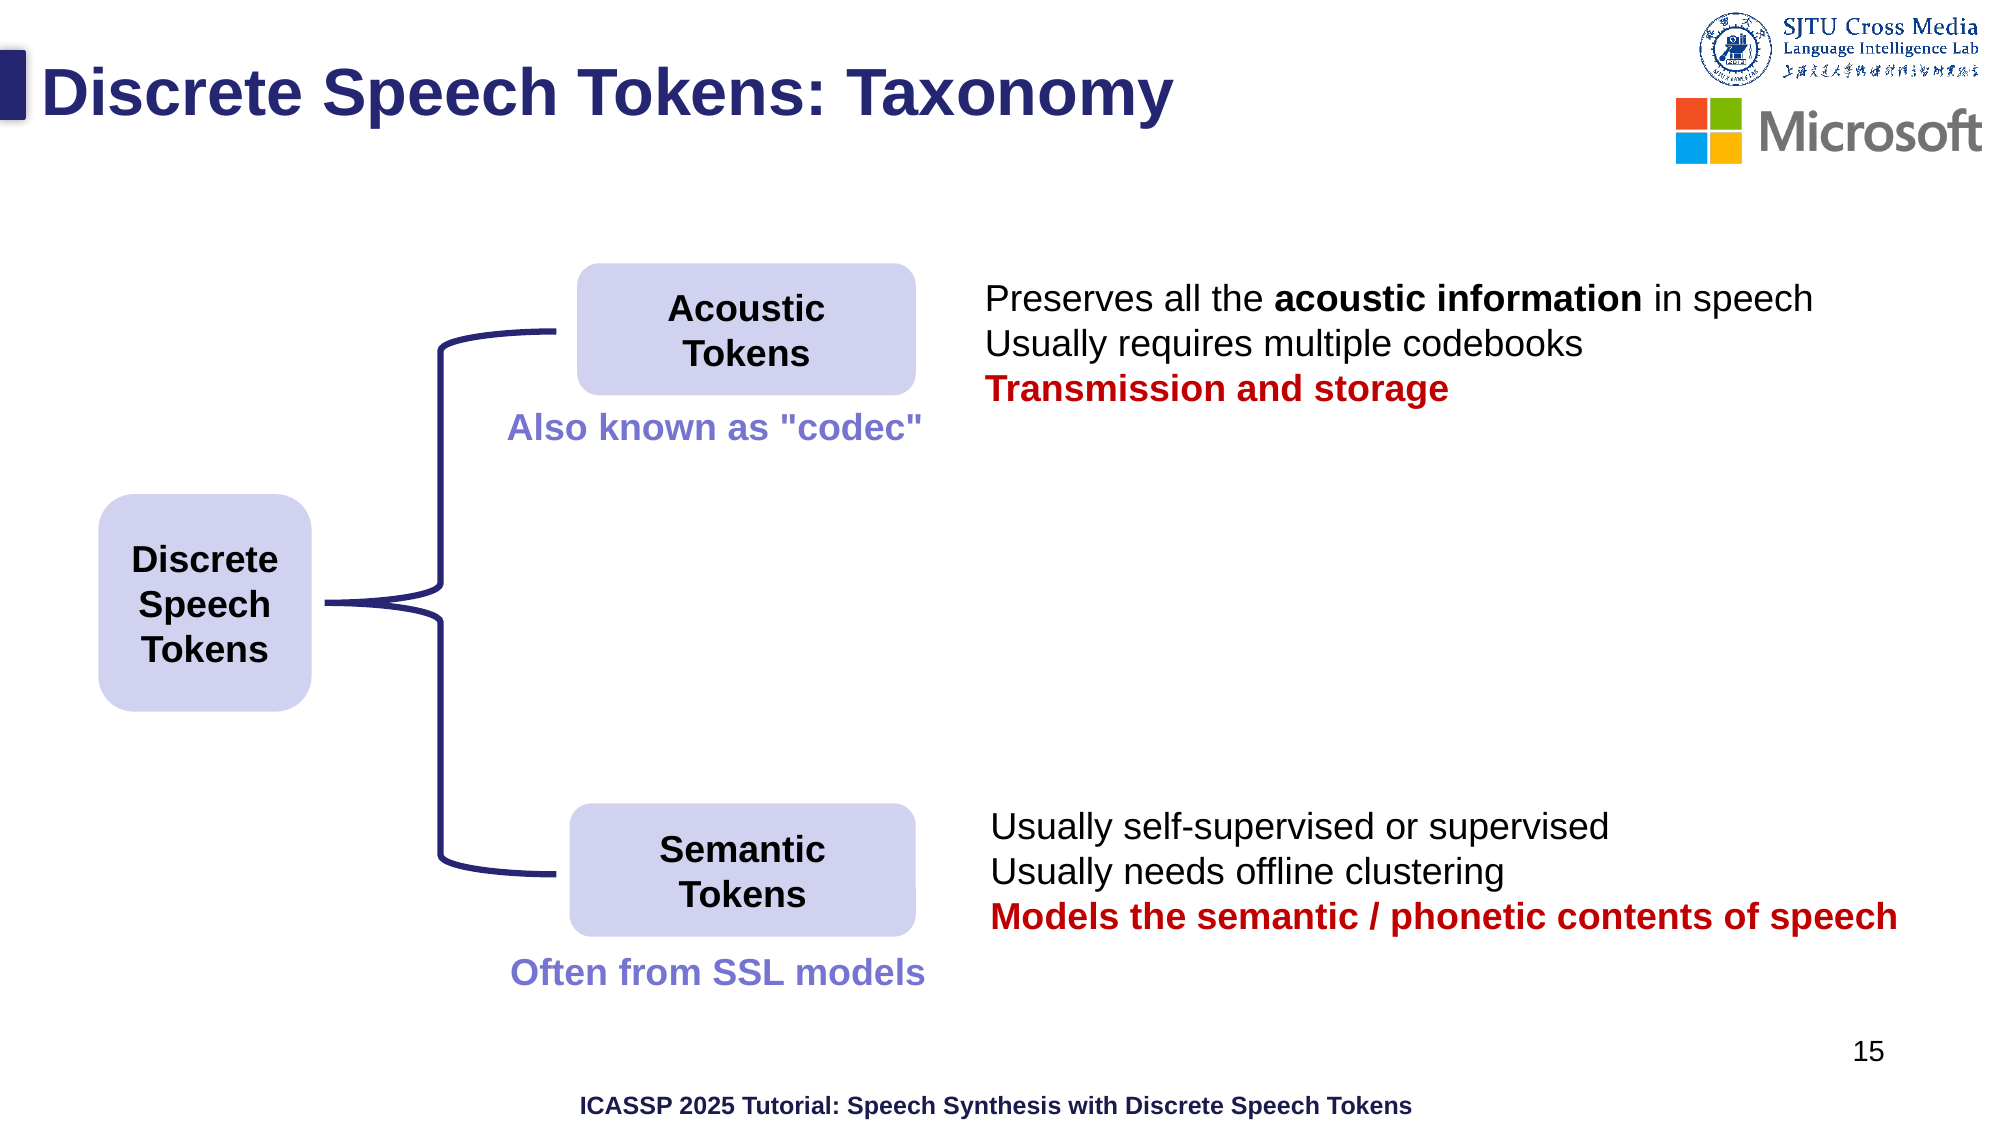

# Discrete Speech Tokens: Taxonomy
Acoustic
Tokens
Preserves all the acoustic information in speech
Usually requires multiple codebooks
Transmission and storage

Also known as "codec"
Discrete
Speech
Tokens
Usually self-supervised or supervised
Usually needs offline clustering
Models the semantic / phonetic contents of speech
Semantic
Tokens
Often from SSL models
15